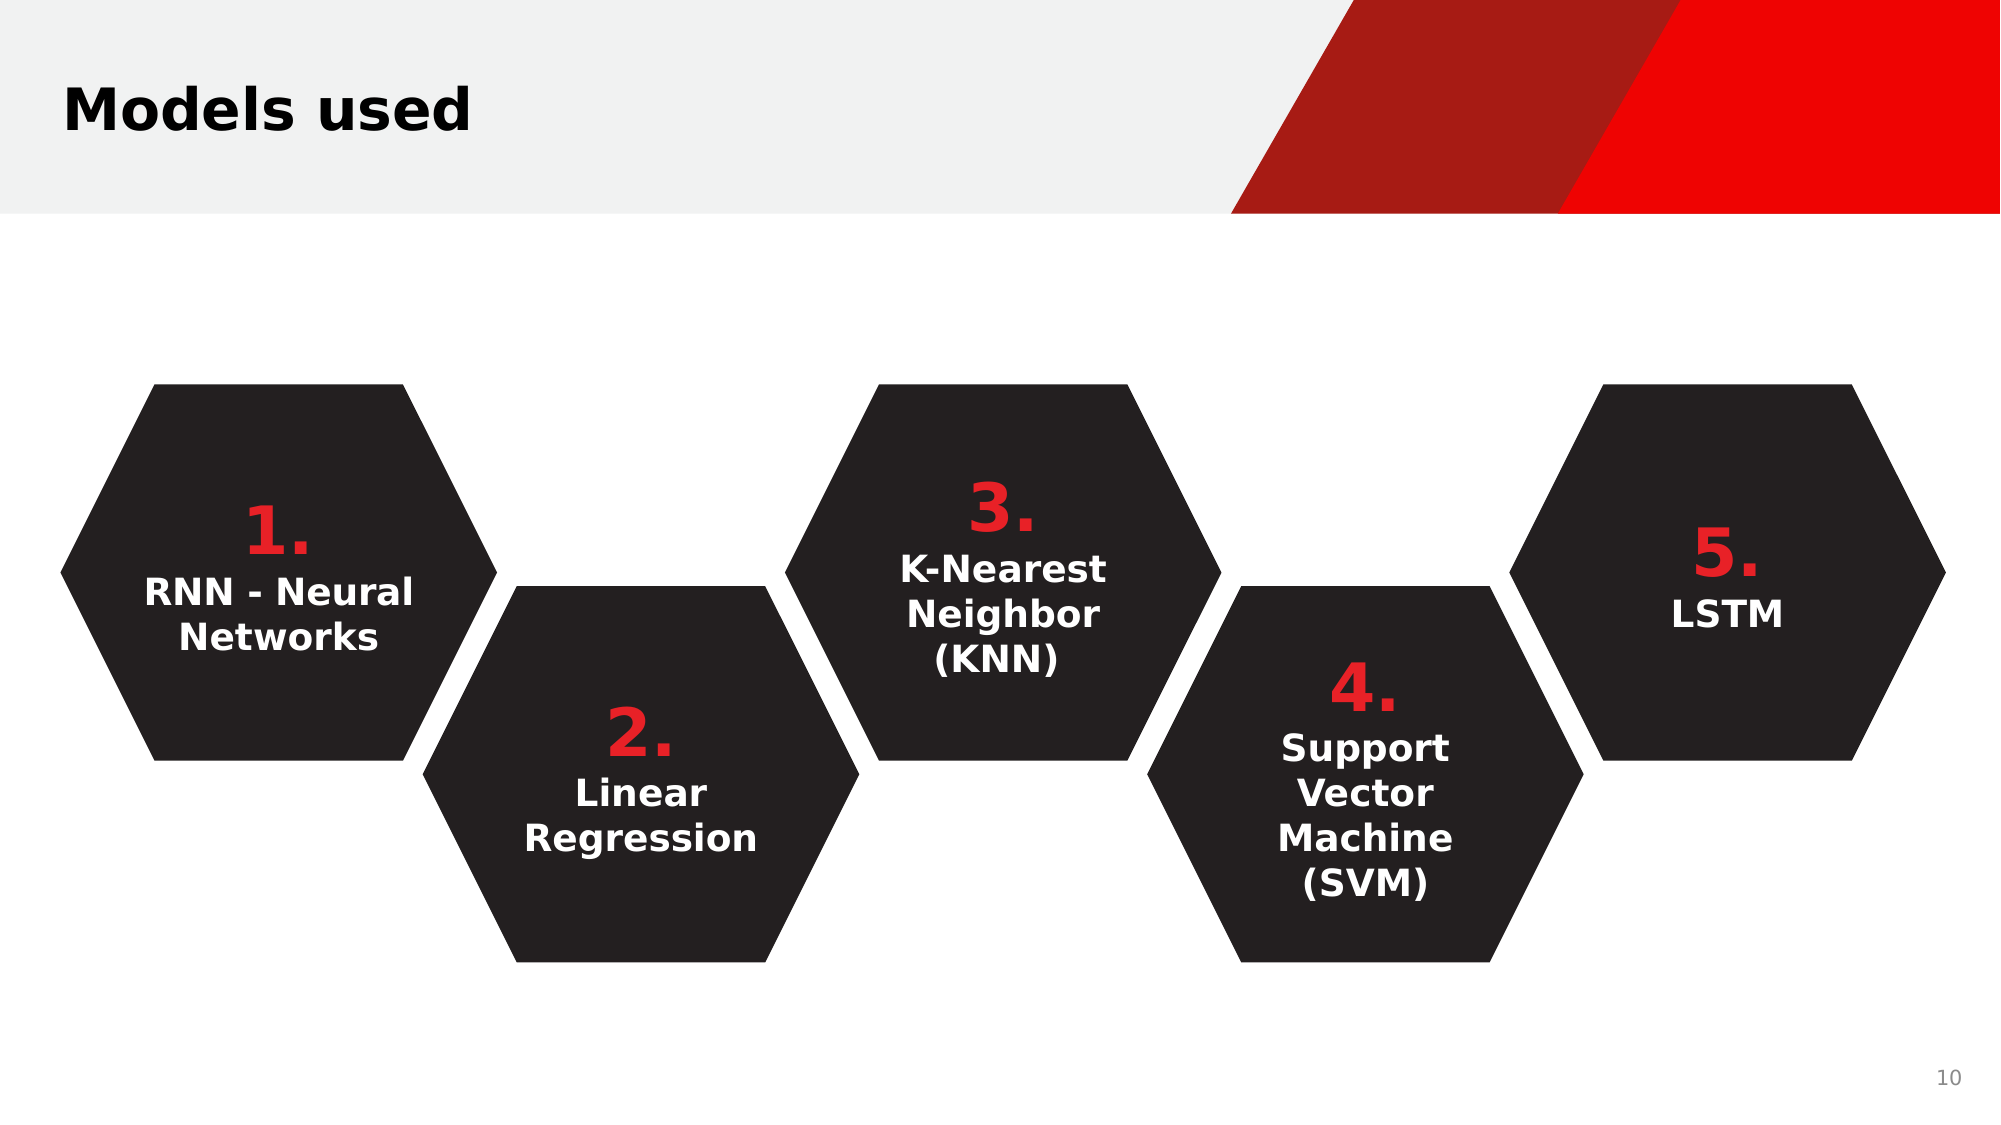

# Models used
1.
RNN - Neural Networks
3.
K-Nearest Neighbor (KNN)
5.
LSTM
2.
Linear Regression
4.
Support Vector Machine (SVM)
10